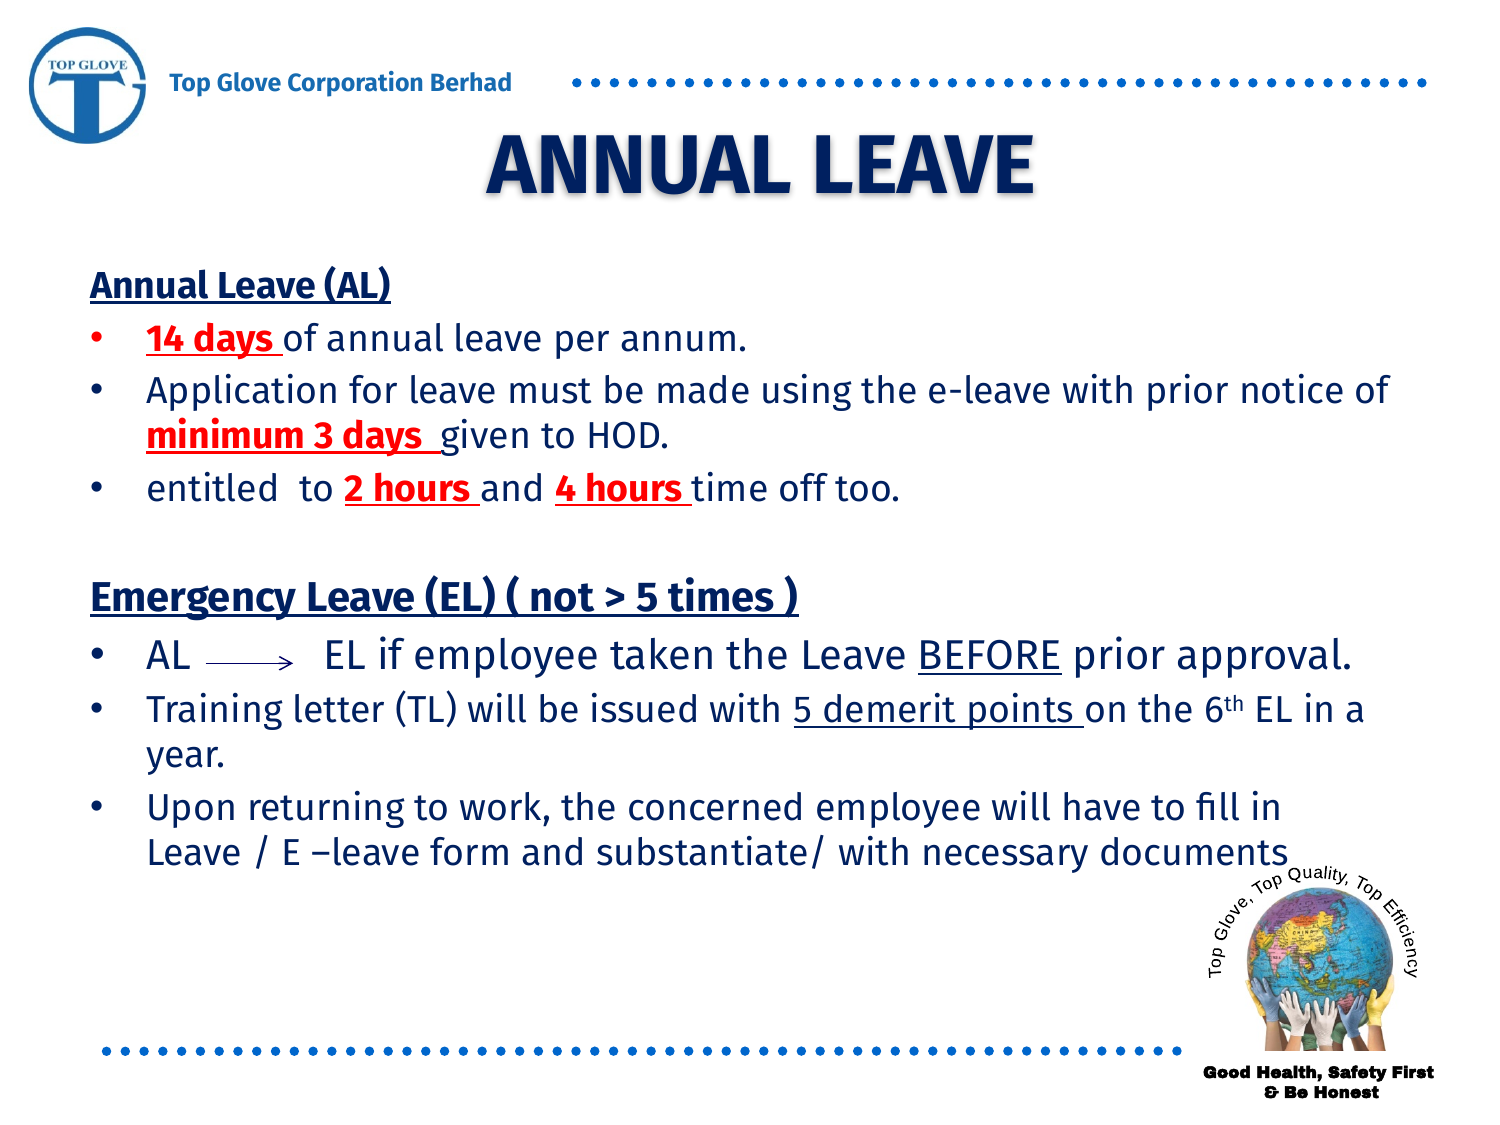

ANNUAL LEAVE
Annual Leave (AL)
14 days of annual leave per annum.
Application for leave must be made using the e-leave with prior notice of minimum 3 days  given to HOD.
entitled  to 2 hours and 4 hours time off too.

Emergency Leave (EL) ( not > 5 times )
AL            EL if employee taken the Leave BEFORE prior approval.
Training letter (TL) will be issued with 5 demerit points on the 6th EL in a year.
Upon returning to work, the concerned employee will have to fill in Leave / E –leave form and substantiate/ with necessary documents